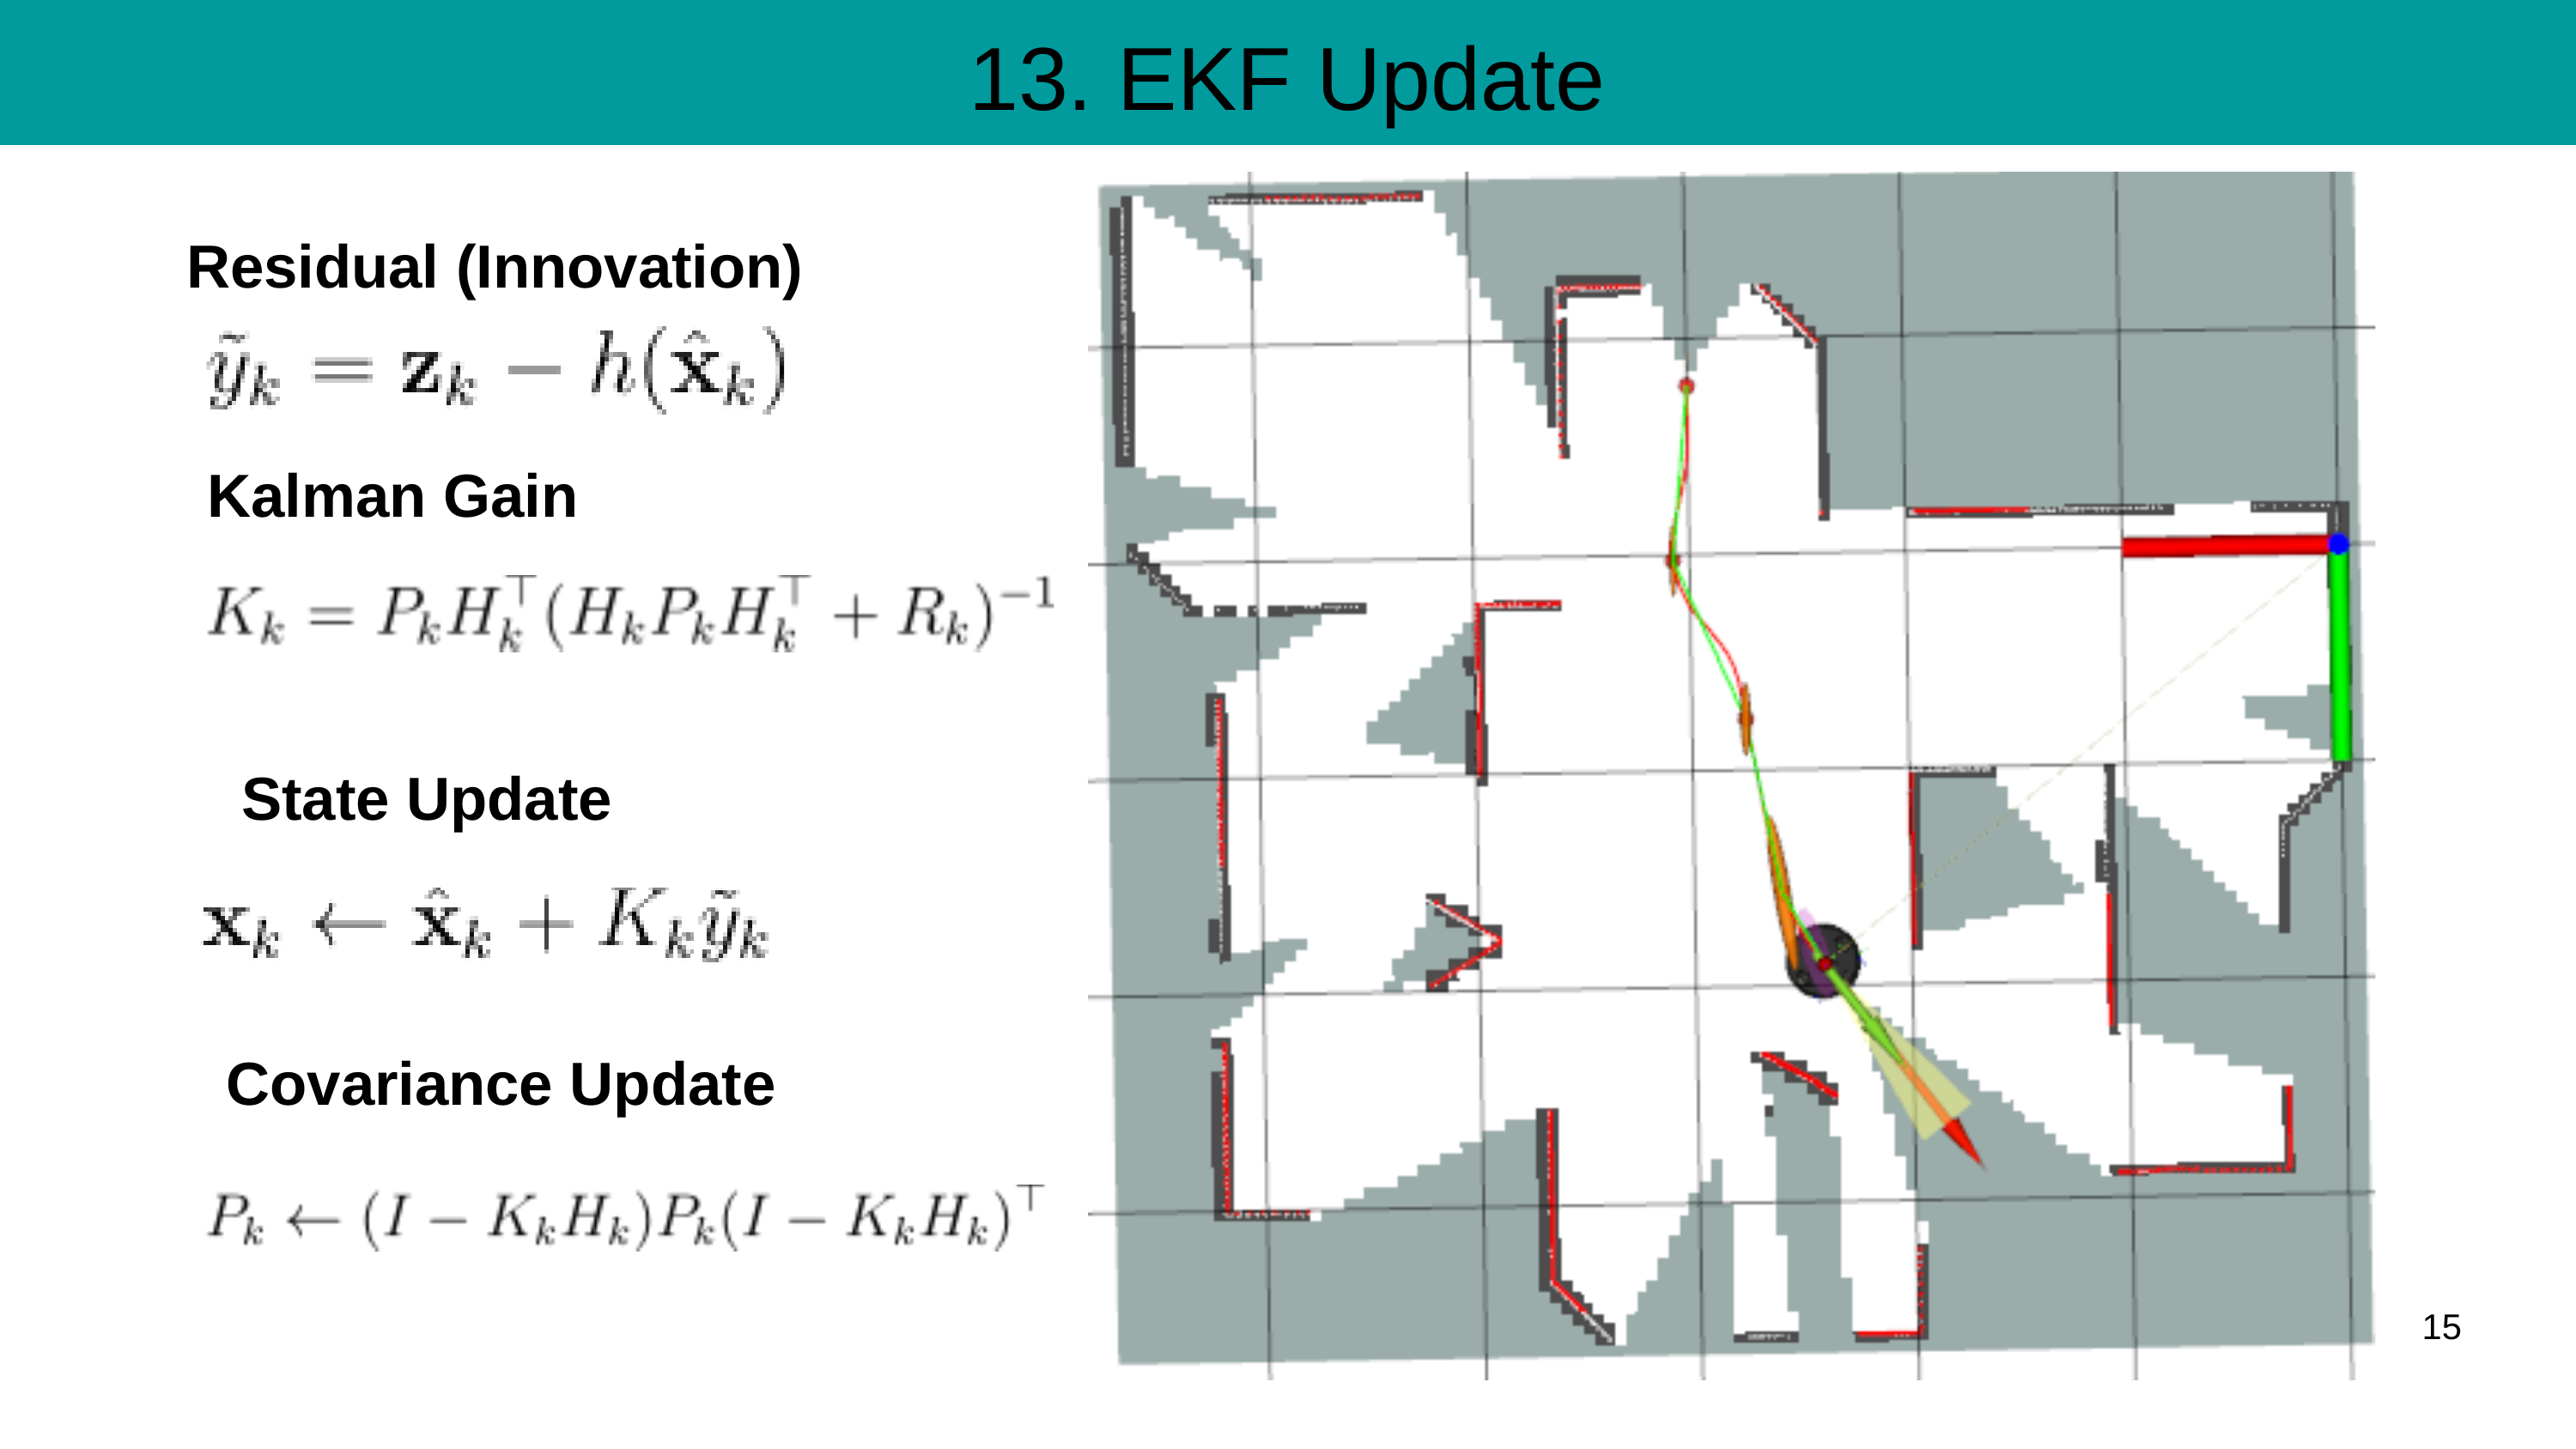

13. EKF Update

Residual (Innovation)

Kalman Gain

State Update

Covariance Update

15